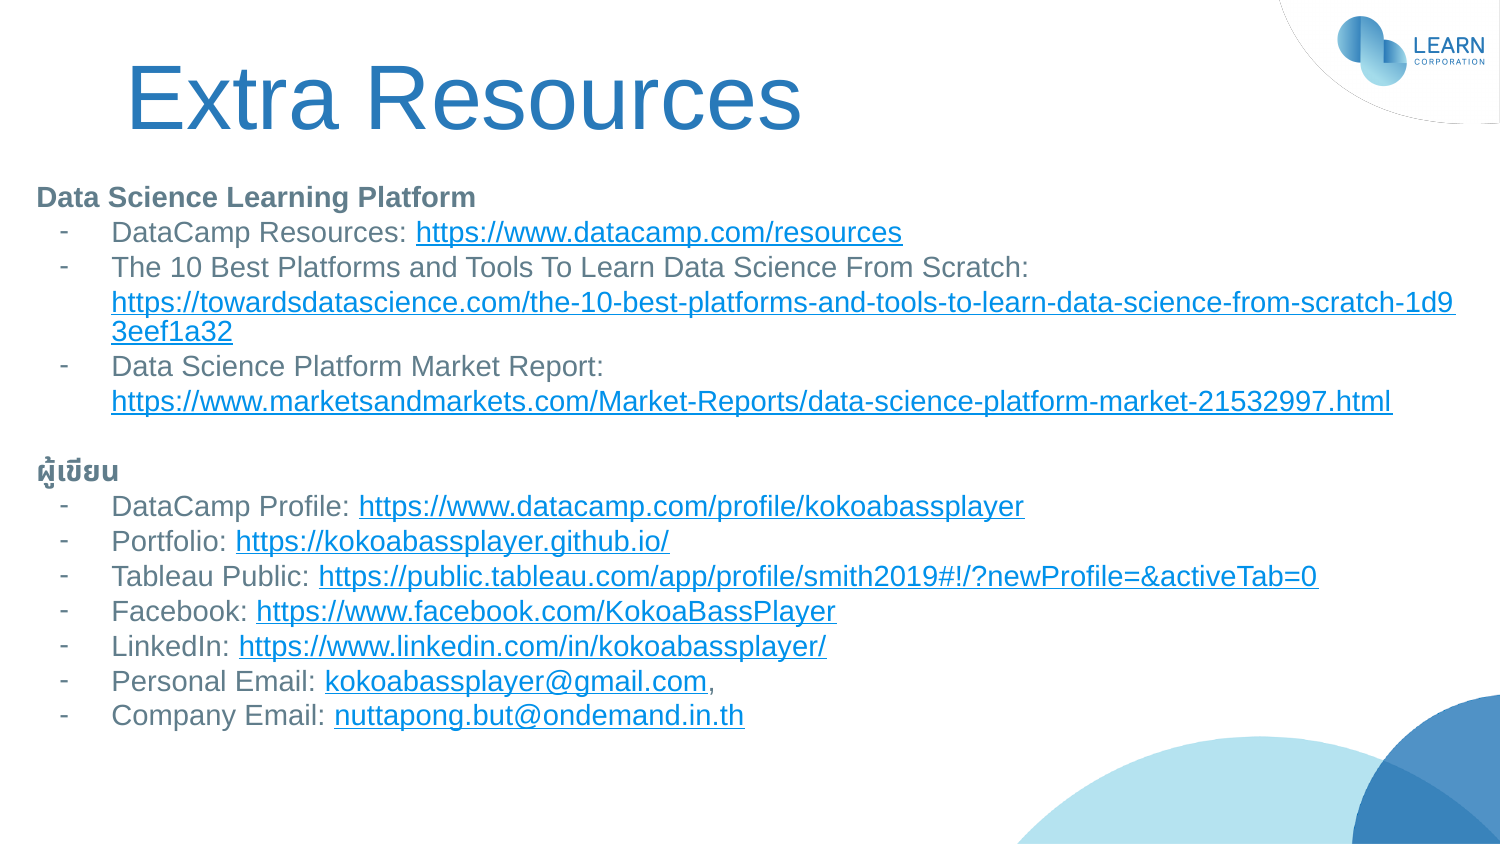

# Extra Resources
Data Science Learning Platform
DataCamp Resources: https://www.datacamp.com/resources
The 10 Best Platforms and Tools To Learn Data Science From Scratch: https://towardsdatascience.com/the-10-best-platforms-and-tools-to-learn-data-science-from-scratch-1d93eef1a32
Data Science Platform Market Report: https://www.marketsandmarkets.com/Market-Reports/data-science-platform-market-21532997.html

ผู้เขียน
DataCamp Profile: https://www.datacamp.com/profile/kokoabassplayer
Portfolio: https://kokoabassplayer.github.io/
Tableau Public: https://public.tableau.com/app/profile/smith2019#!/?newProfile=&activeTab=0
Facebook: https://www.facebook.com/KokoaBassPlayer
LinkedIn: https://www.linkedin.com/in/kokoabassplayer/
Personal Email: kokoabassplayer@gmail.com,
Company Email: nuttapong.but@ondemand.in.th